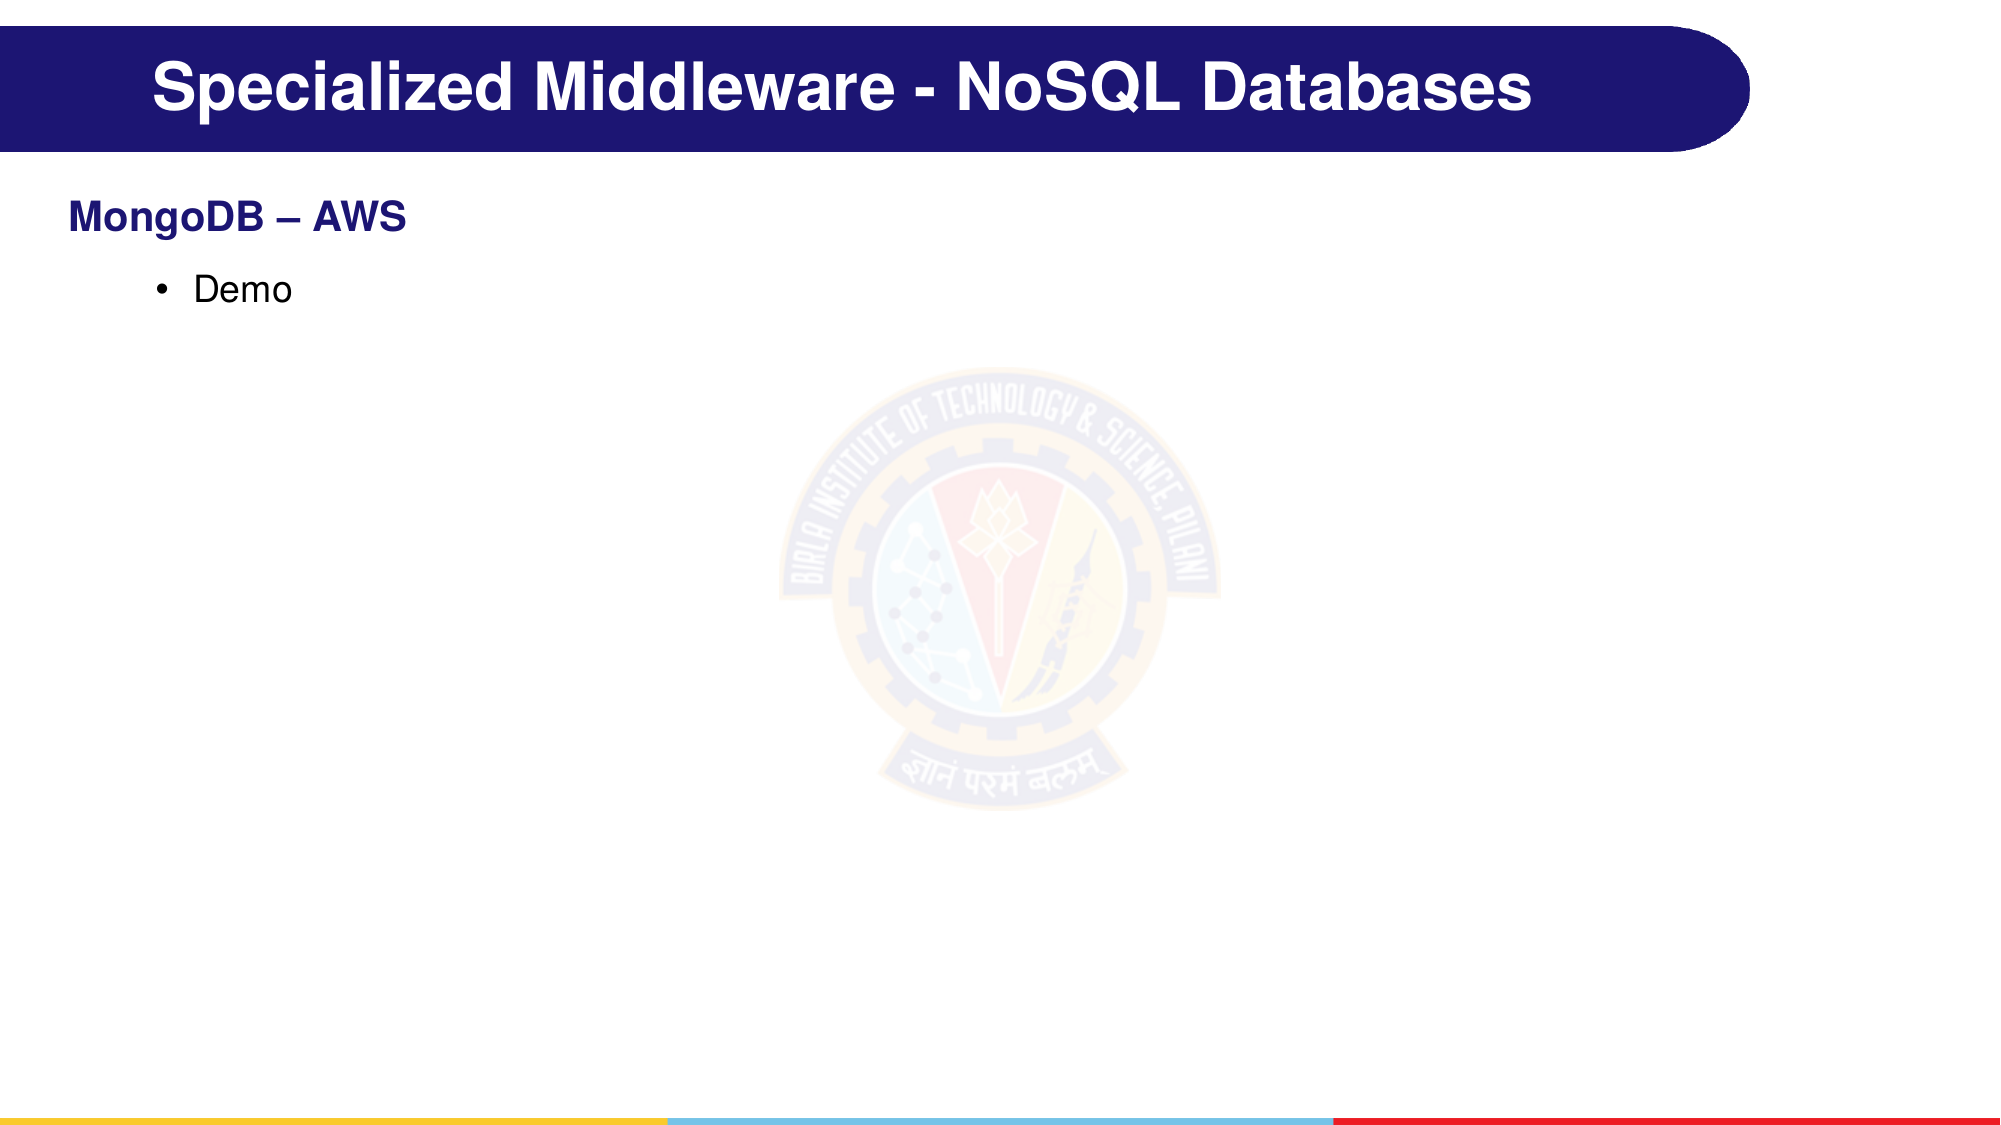

# Specialized Middleware - NoSQL Databases
MongoDB – AWS
Demo